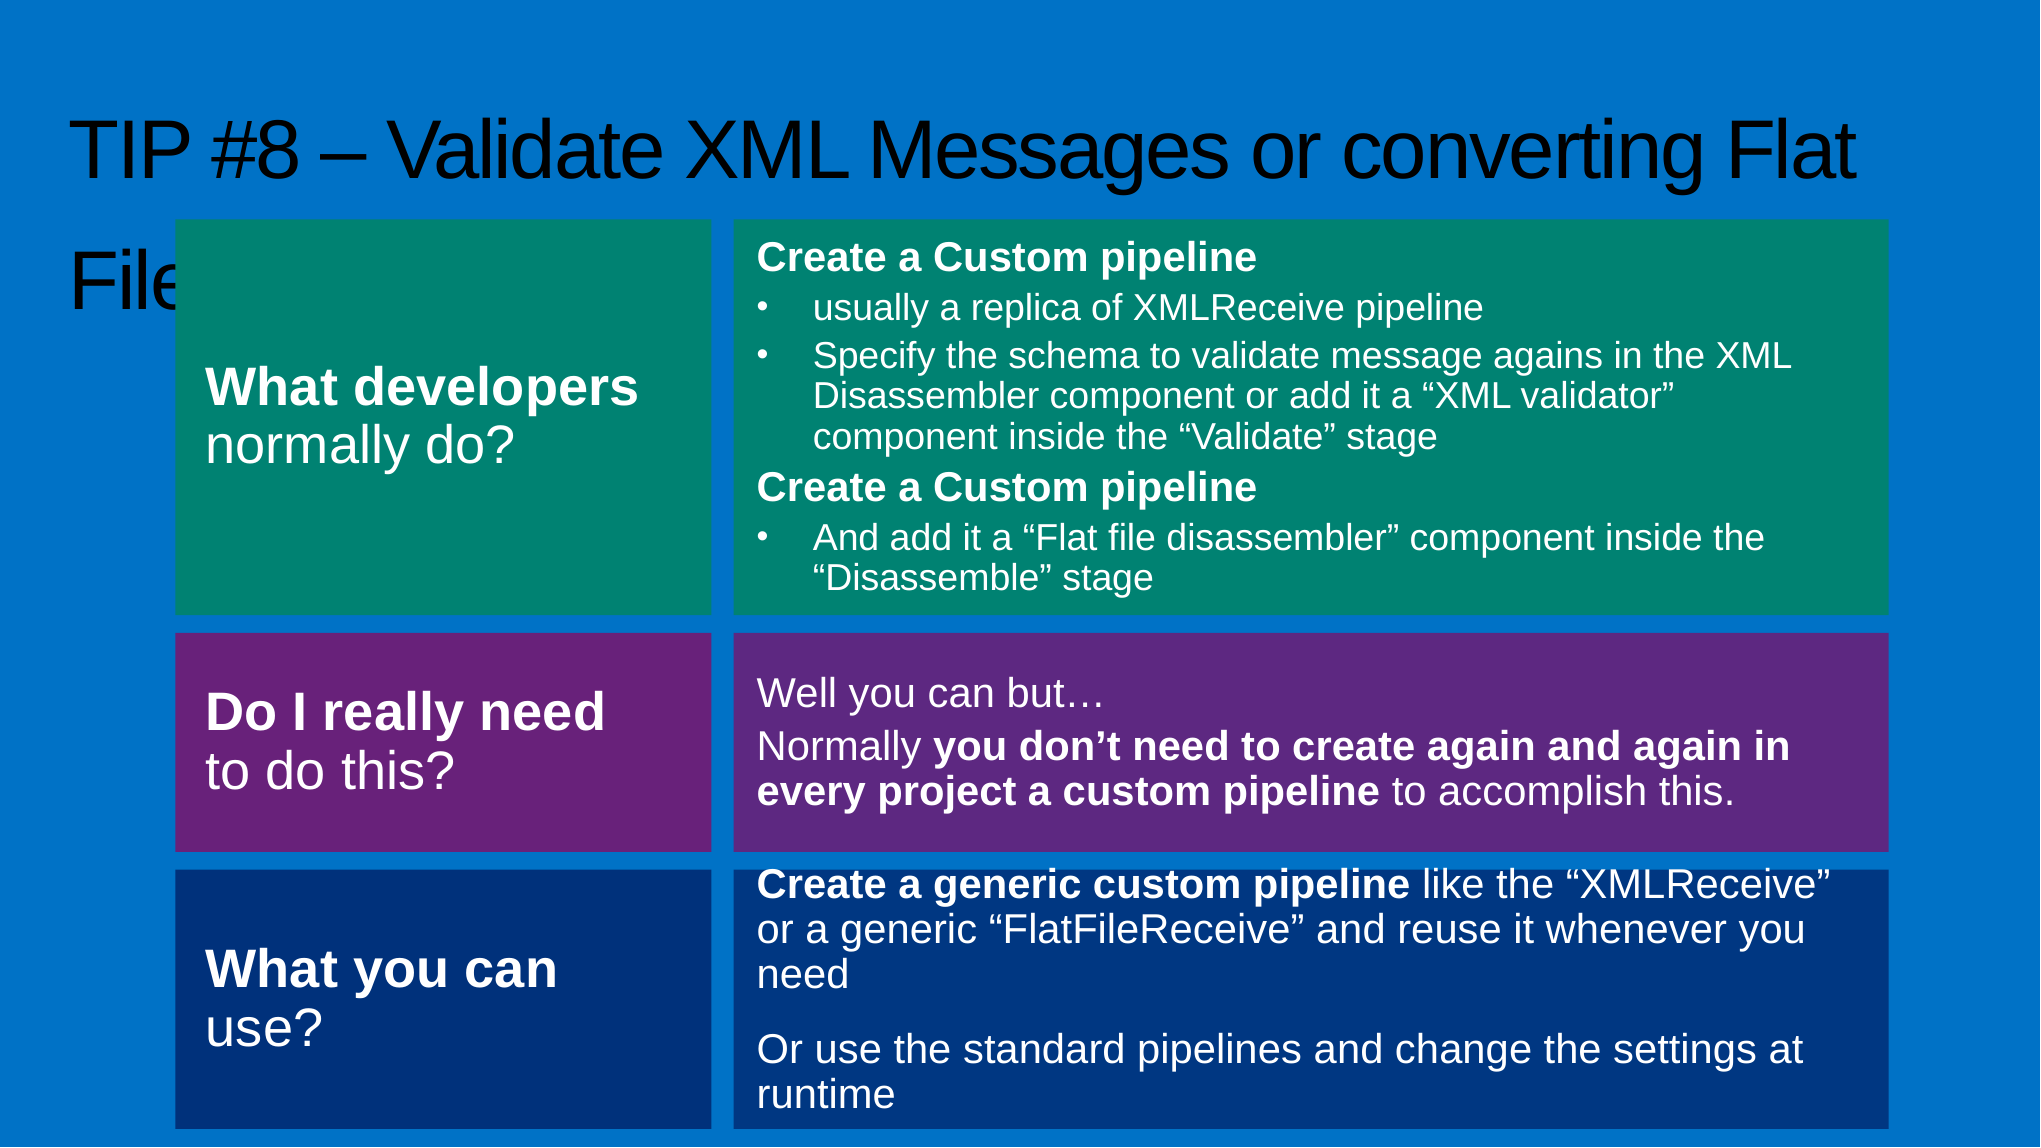

# TIP #8 – Validate XML Messages or converting Flat Files
What developers
normally do?
Create a Custom pipeline
usually a replica of XMLReceive pipeline
Specify the schema to validate message agains in the XML Disassembler component or add it a “XML validator” component inside the “Validate” stage
Create a Custom pipeline
And add it a “Flat file disassembler” component inside the “Disassemble” stage
Do I really need
to do this?

Well you can but…
Normally you don’t need to create again and again in every project a custom pipeline to accomplish this.
Create a generic custom pipeline like the “XMLReceive” or a generic “FlatFileReceive” and reuse it whenever you need

Or use the standard pipelines and change the settings at runtime

What you can
use?